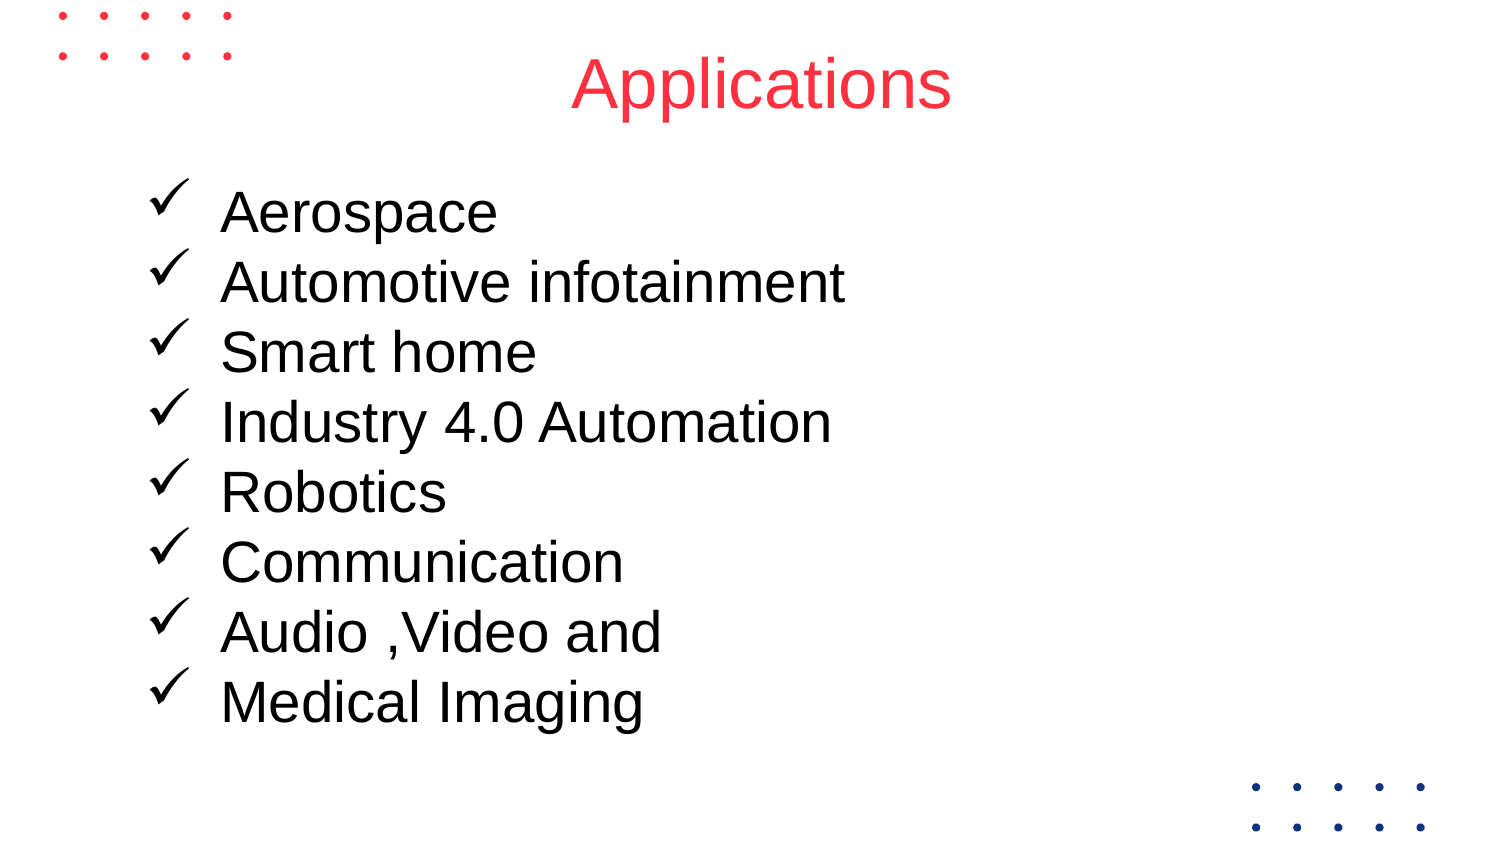

# Applications
Aerospace
Automotive infotainment
Smart home
Industry 4.0 Automation
Robotics
Communication
Audio ,Video and
Medical Imaging